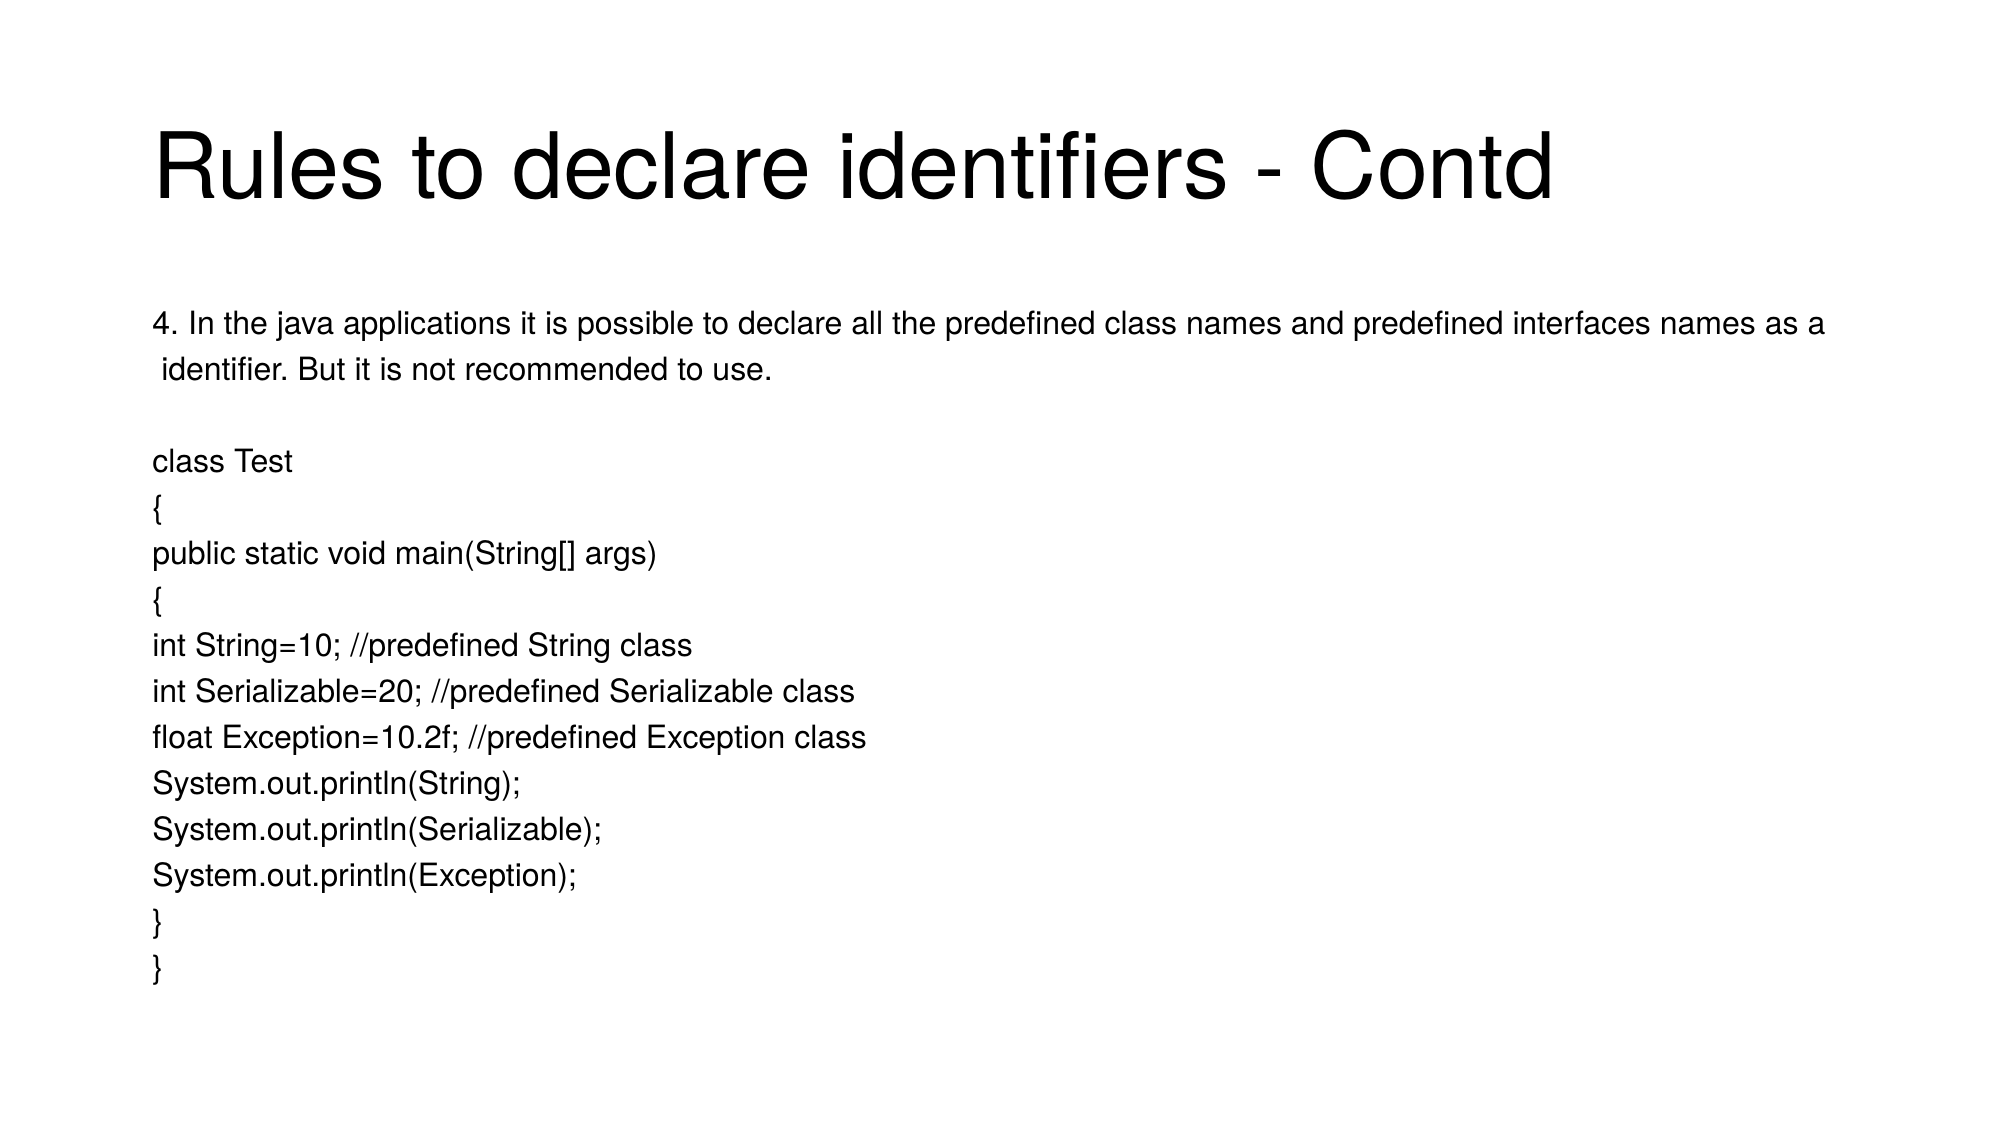

# Rules to declare identifiers - Contd
4. In the java applications it is possible to declare all the predefined class names and predefined interfaces names as a
 identifier. But it is not recommended to use.

class Test
{
public static void main(String[] args)
{
int String=10; //predefined String class
int Serializable=20; //predefined Serializable class
float Exception=10.2f; //predefined Exception class
System.out.println(String);
System.out.println(Serializable);
System.out.println(Exception);
}
}